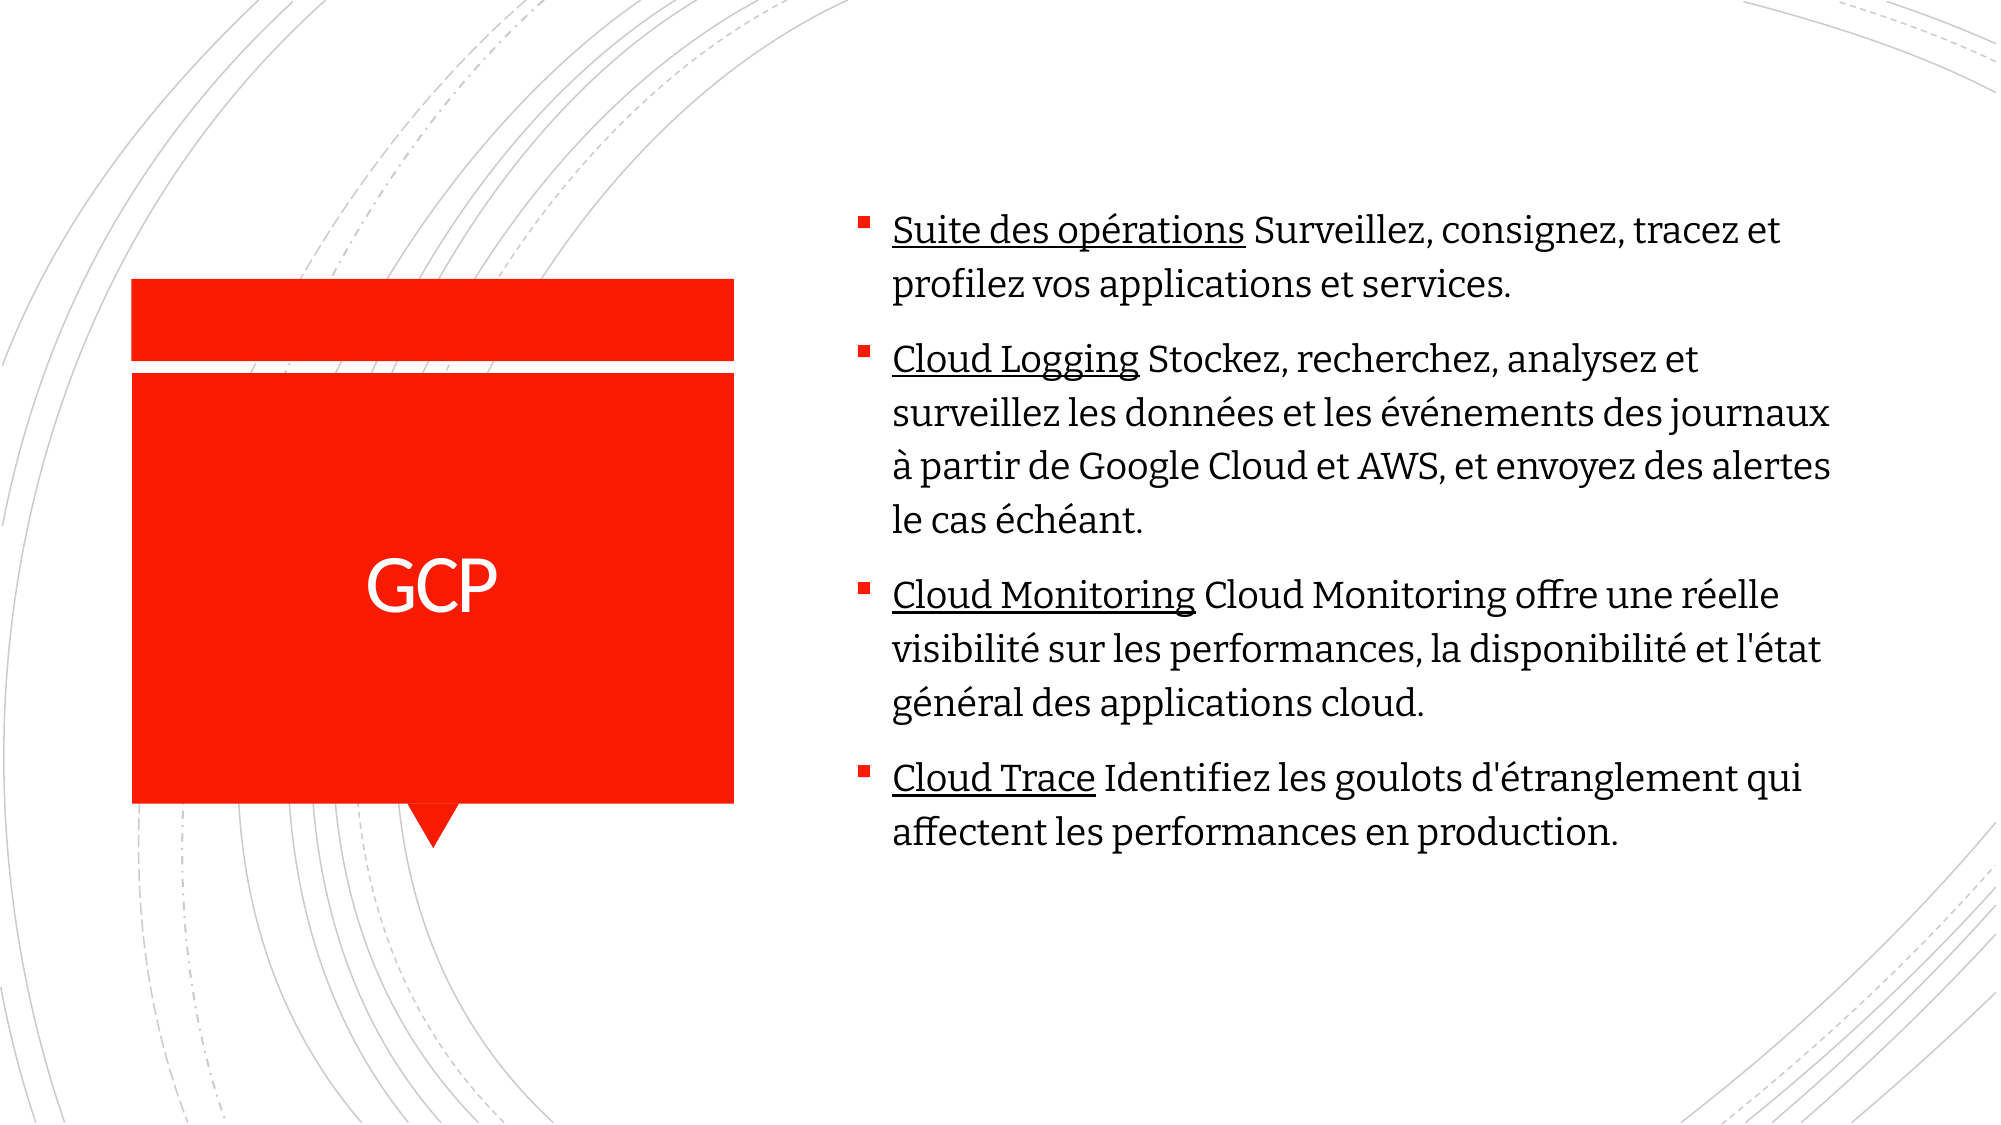

Suite des opérations Surveillez, consignez, tracez et profilez vos applications et services.
Cloud Logging Stockez, recherchez, analysez et surveillez les données et les événements des journaux à partir de Google Cloud et AWS, et envoyez des alertes le cas échéant.
Cloud Monitoring Cloud Monitoring offre une réelle visibilité sur les performances, la disponibilité et l'état général des applications cloud.
Cloud Trace Identifiez les goulots d'étranglement qui affectent les performances en production.

# GCP